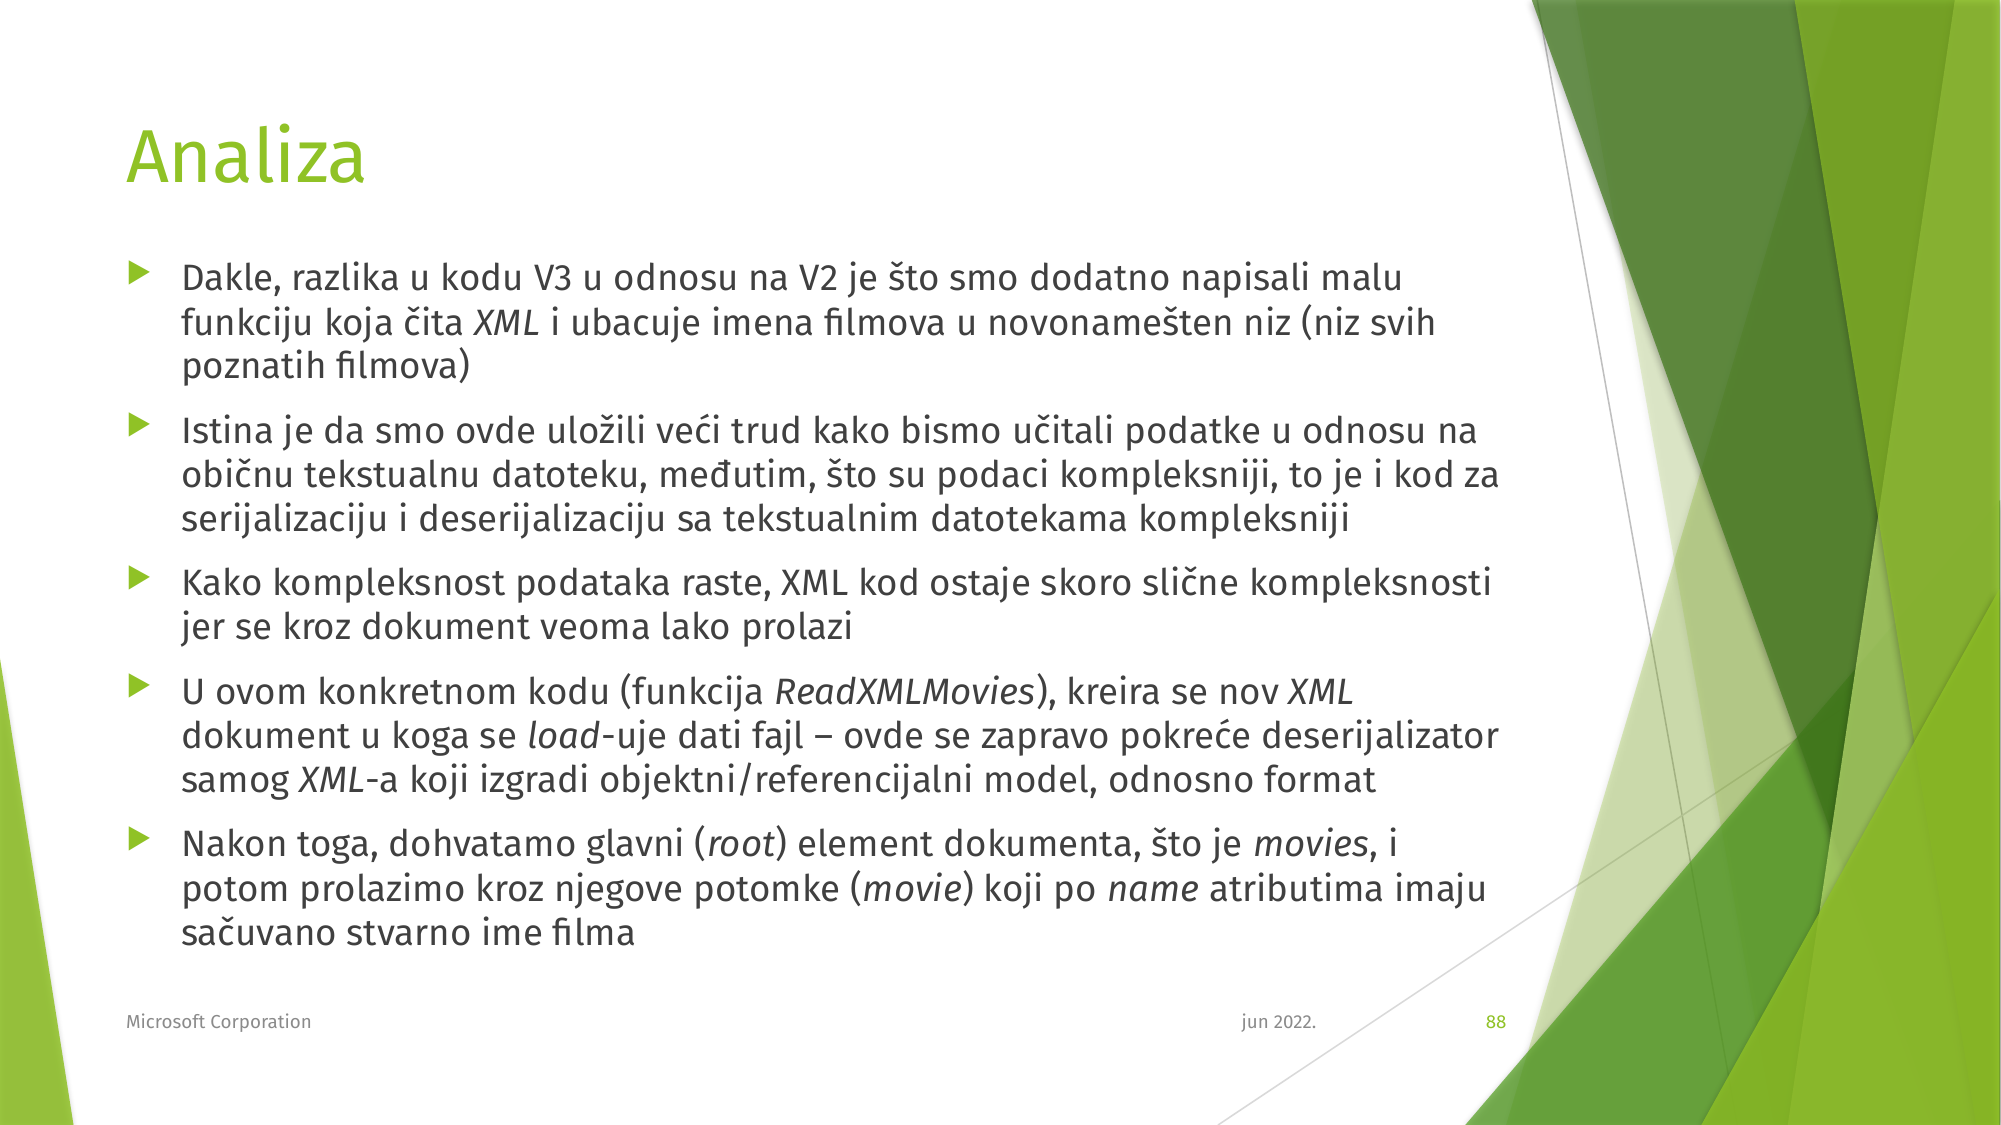

# Analiza
Dakle, razlika u kodu V3 u odnosu na V2 je što smo dodatno napisali malu funkciju koja čita XML i ubacuje imena filmova u novonamešten niz (niz svih poznatih filmova)
Istina je da smo ovde uložili veći trud kako bismo učitali podatke u odnosu na običnu tekstualnu datoteku, međutim, što su podaci kompleksniji, to je i kod za serijalizaciju i deserijalizaciju sa tekstualnim datotekama kompleksniji
Kako kompleksnost podataka raste, XML kod ostaje skoro slične kompleksnosti jer se kroz dokument veoma lako prolazi
U ovom konkretnom kodu (funkcija ReadXMLMovies), kreira se nov XML dokument u koga se load-uje dati fajl – ovde se zapravo pokreće deserijalizator samog XML-a koji izgradi objektni/referencijalni model, odnosno format
Nakon toga, dohvatamo glavni (root) element dokumenta, što je movies, i potom prolazimo kroz njegove potomke (movie) koji po name atributima imaju sačuvano stvarno ime filma
Microsoft Corporation
jun 2022.
88